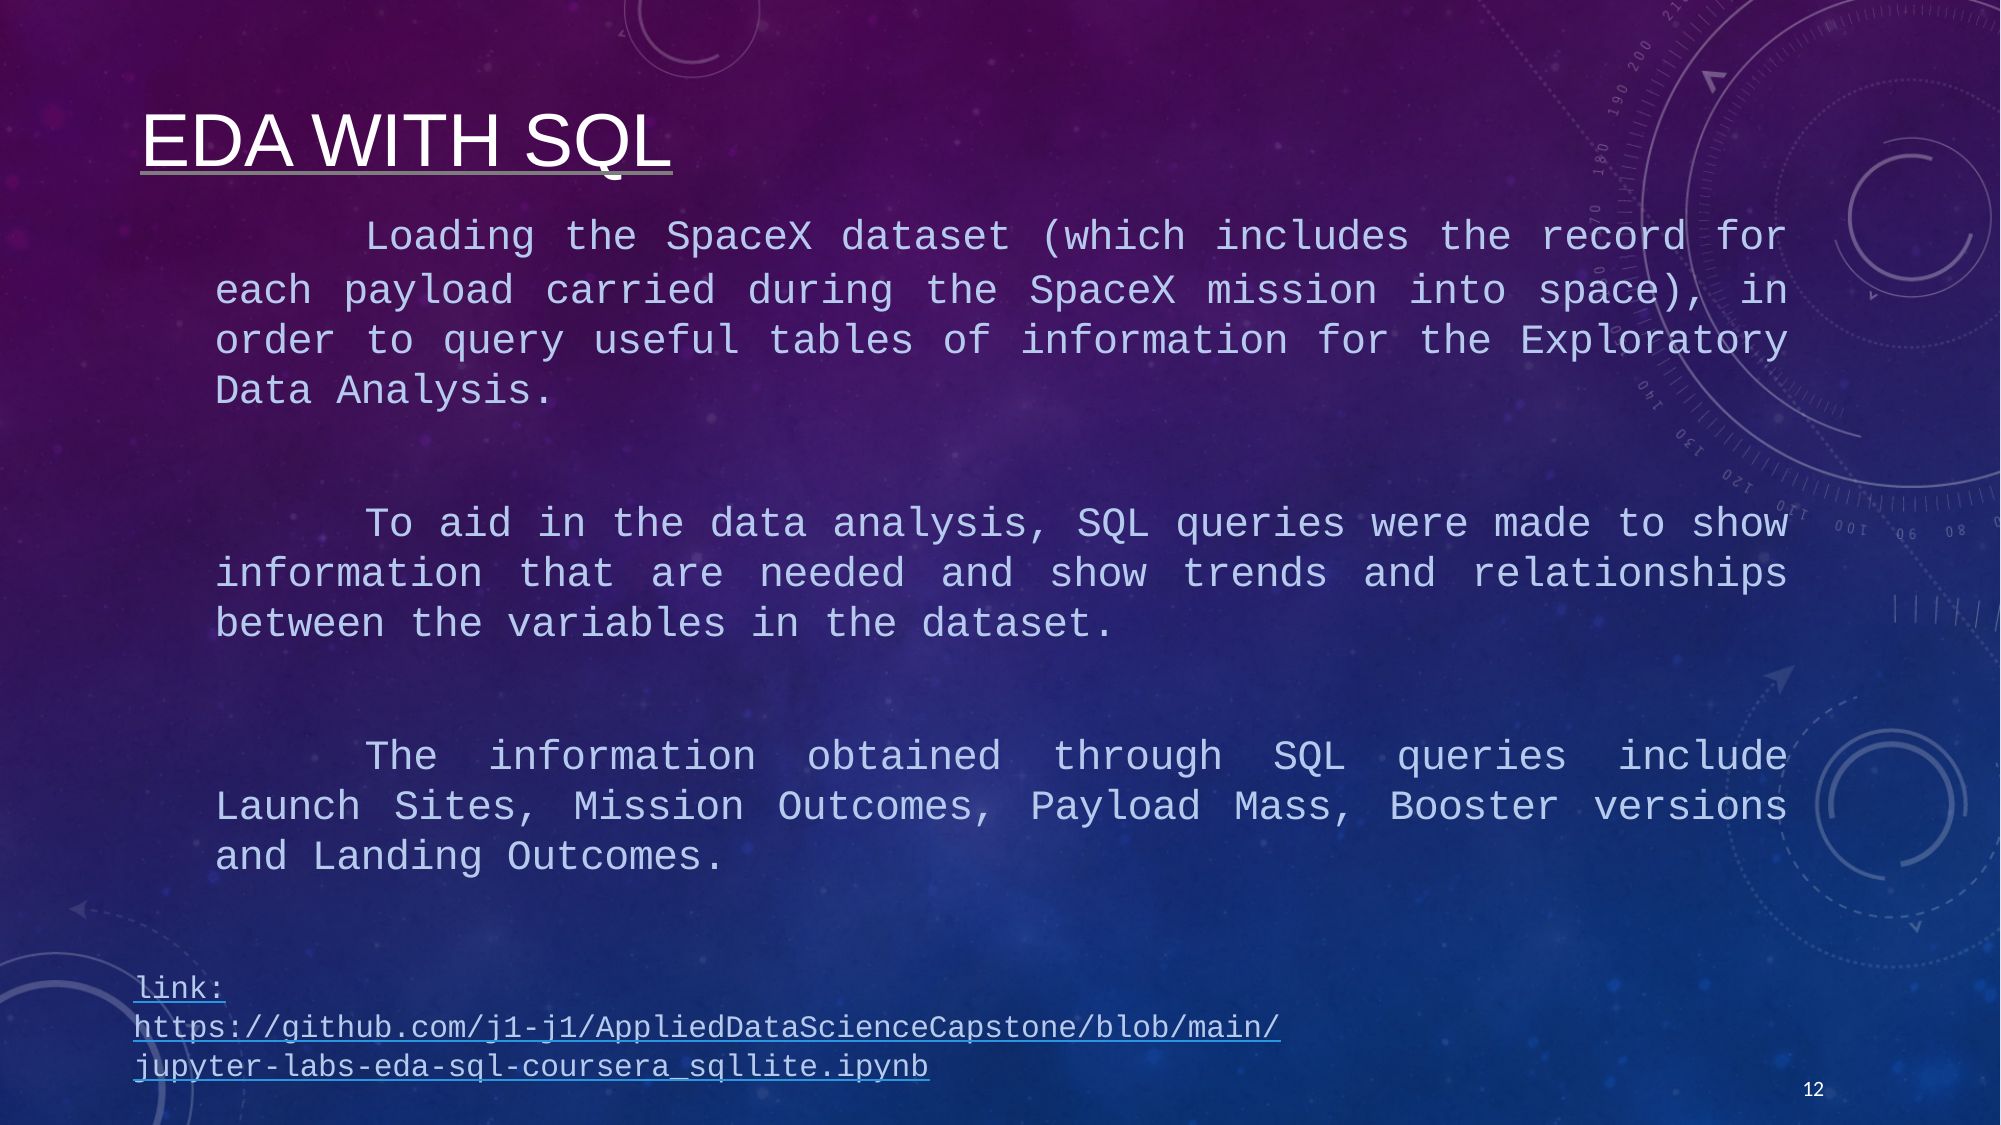

# eda with SQL
			Loading the SpaceX dataset (which includes the record for each payload carried during the SpaceX mission into space), in order to query useful tables of information for the Exploratory Data Analysis.

			To aid in the data analysis, SQL queries were made to show information that are needed and show trends and relationships between the variables in the dataset.

			The information obtained through SQL queries include Launch Sites, Mission Outcomes, Payload Mass, Booster versions and Landing Outcomes.
link:
https://github.com/j1-j1/AppliedDataScienceCapstone/blob/main/
jupyter-labs-eda-sql-coursera_sqllite.ipynb
12